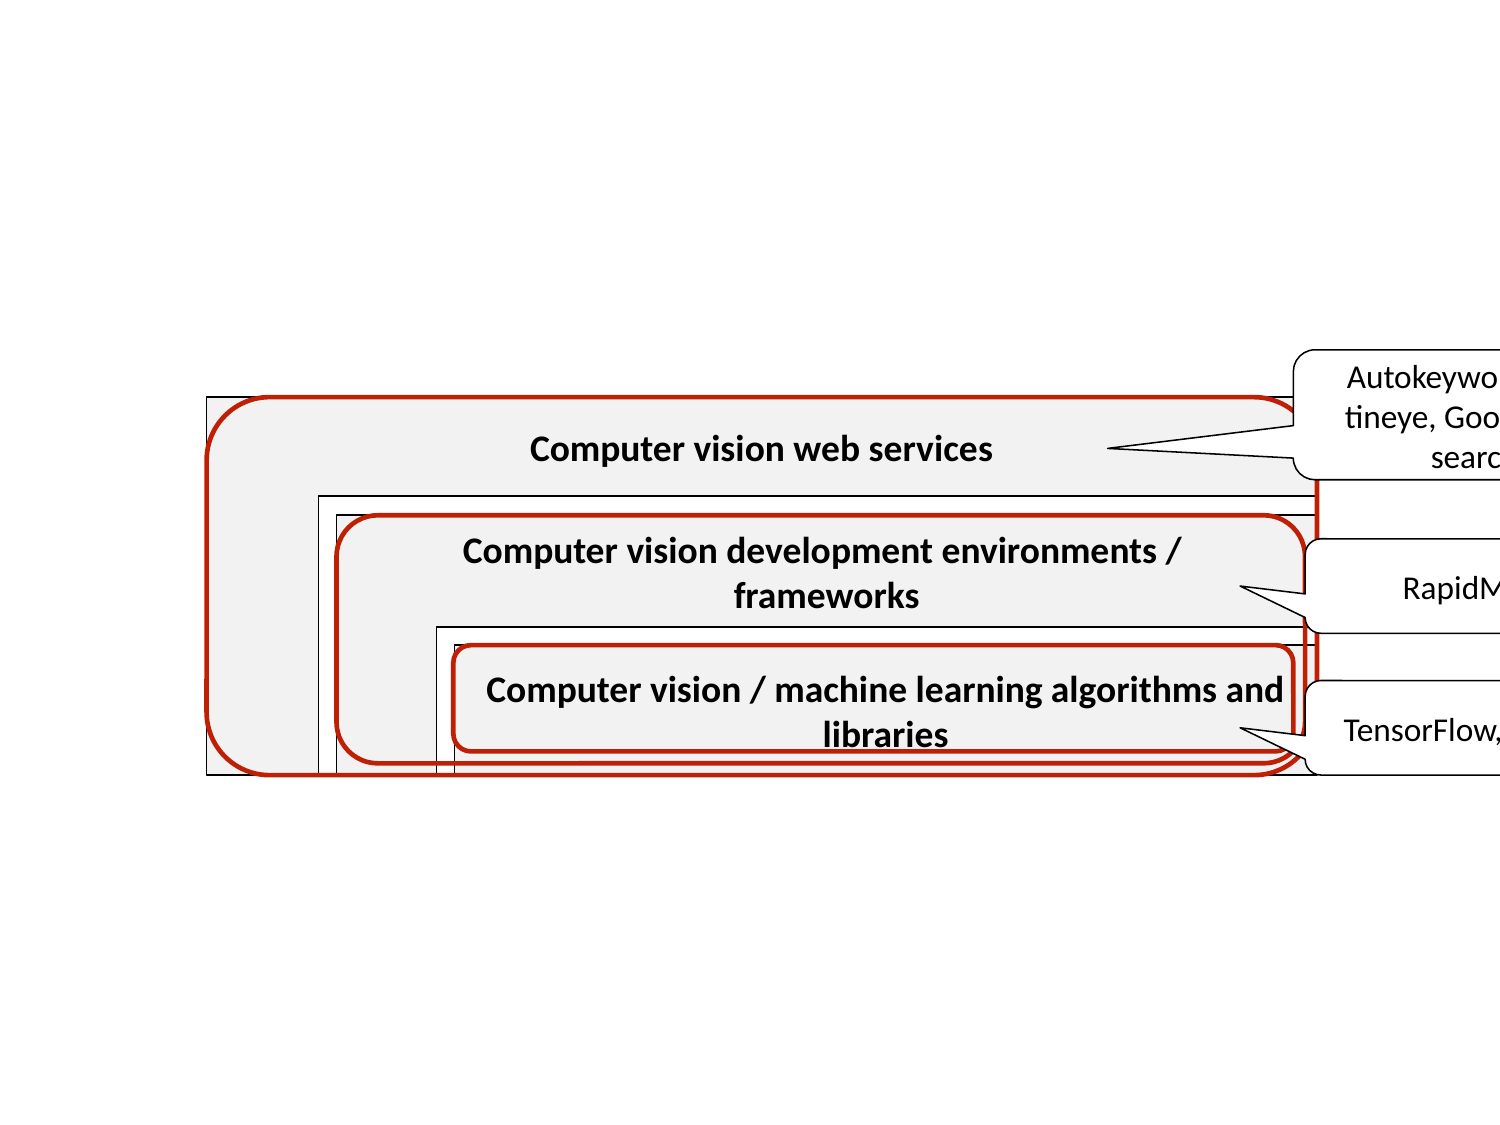

Computer vision web services
Computer vision development environments /
frameworks
Autokeyword, clarifai, tineye, Google picture search, …

RapidMiner, …

Computer vision / machine learning algorithms and libraries
TensorFlow, OpenCV, …